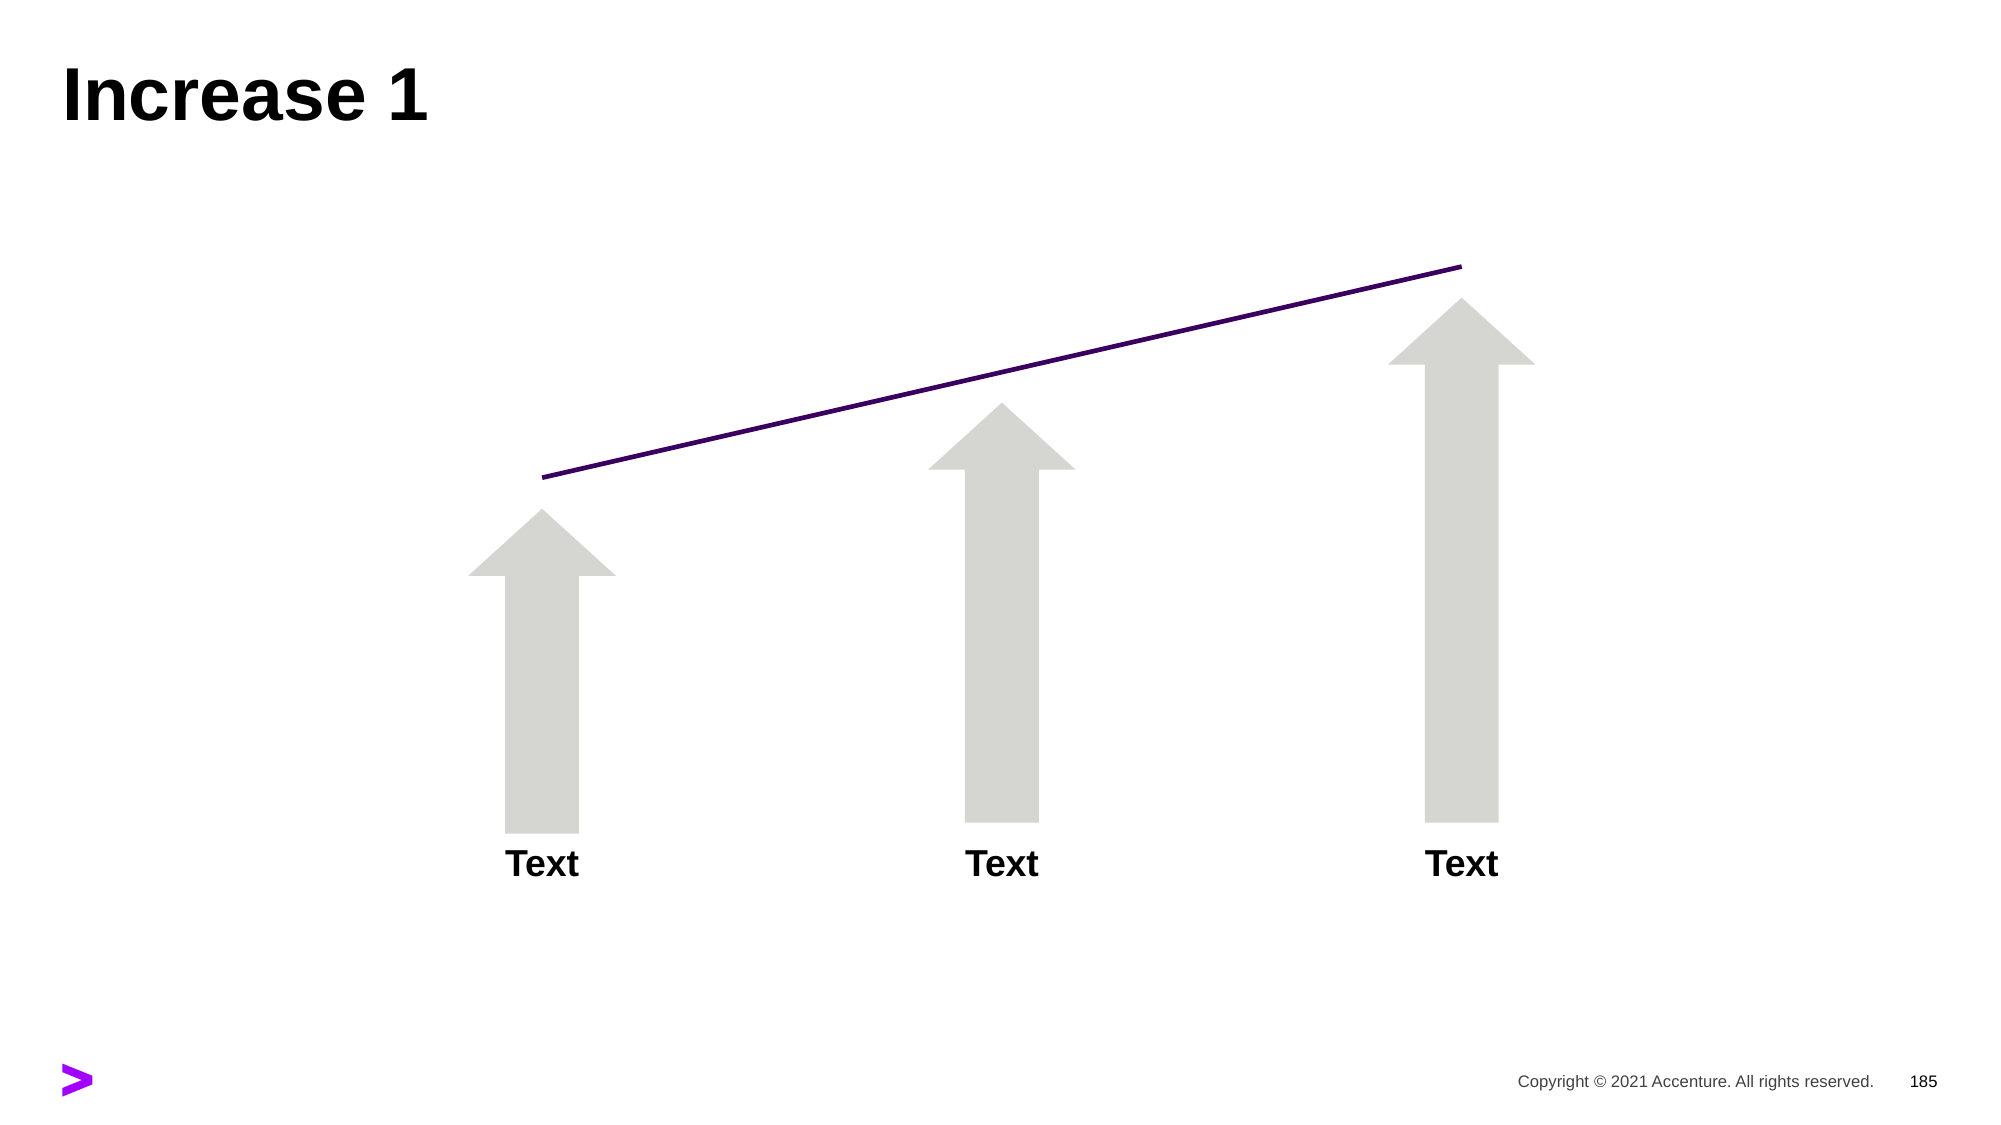

# Increase 1

Text
Text
Text
Copyright © 2021 Accenture. All rights reserved.
185